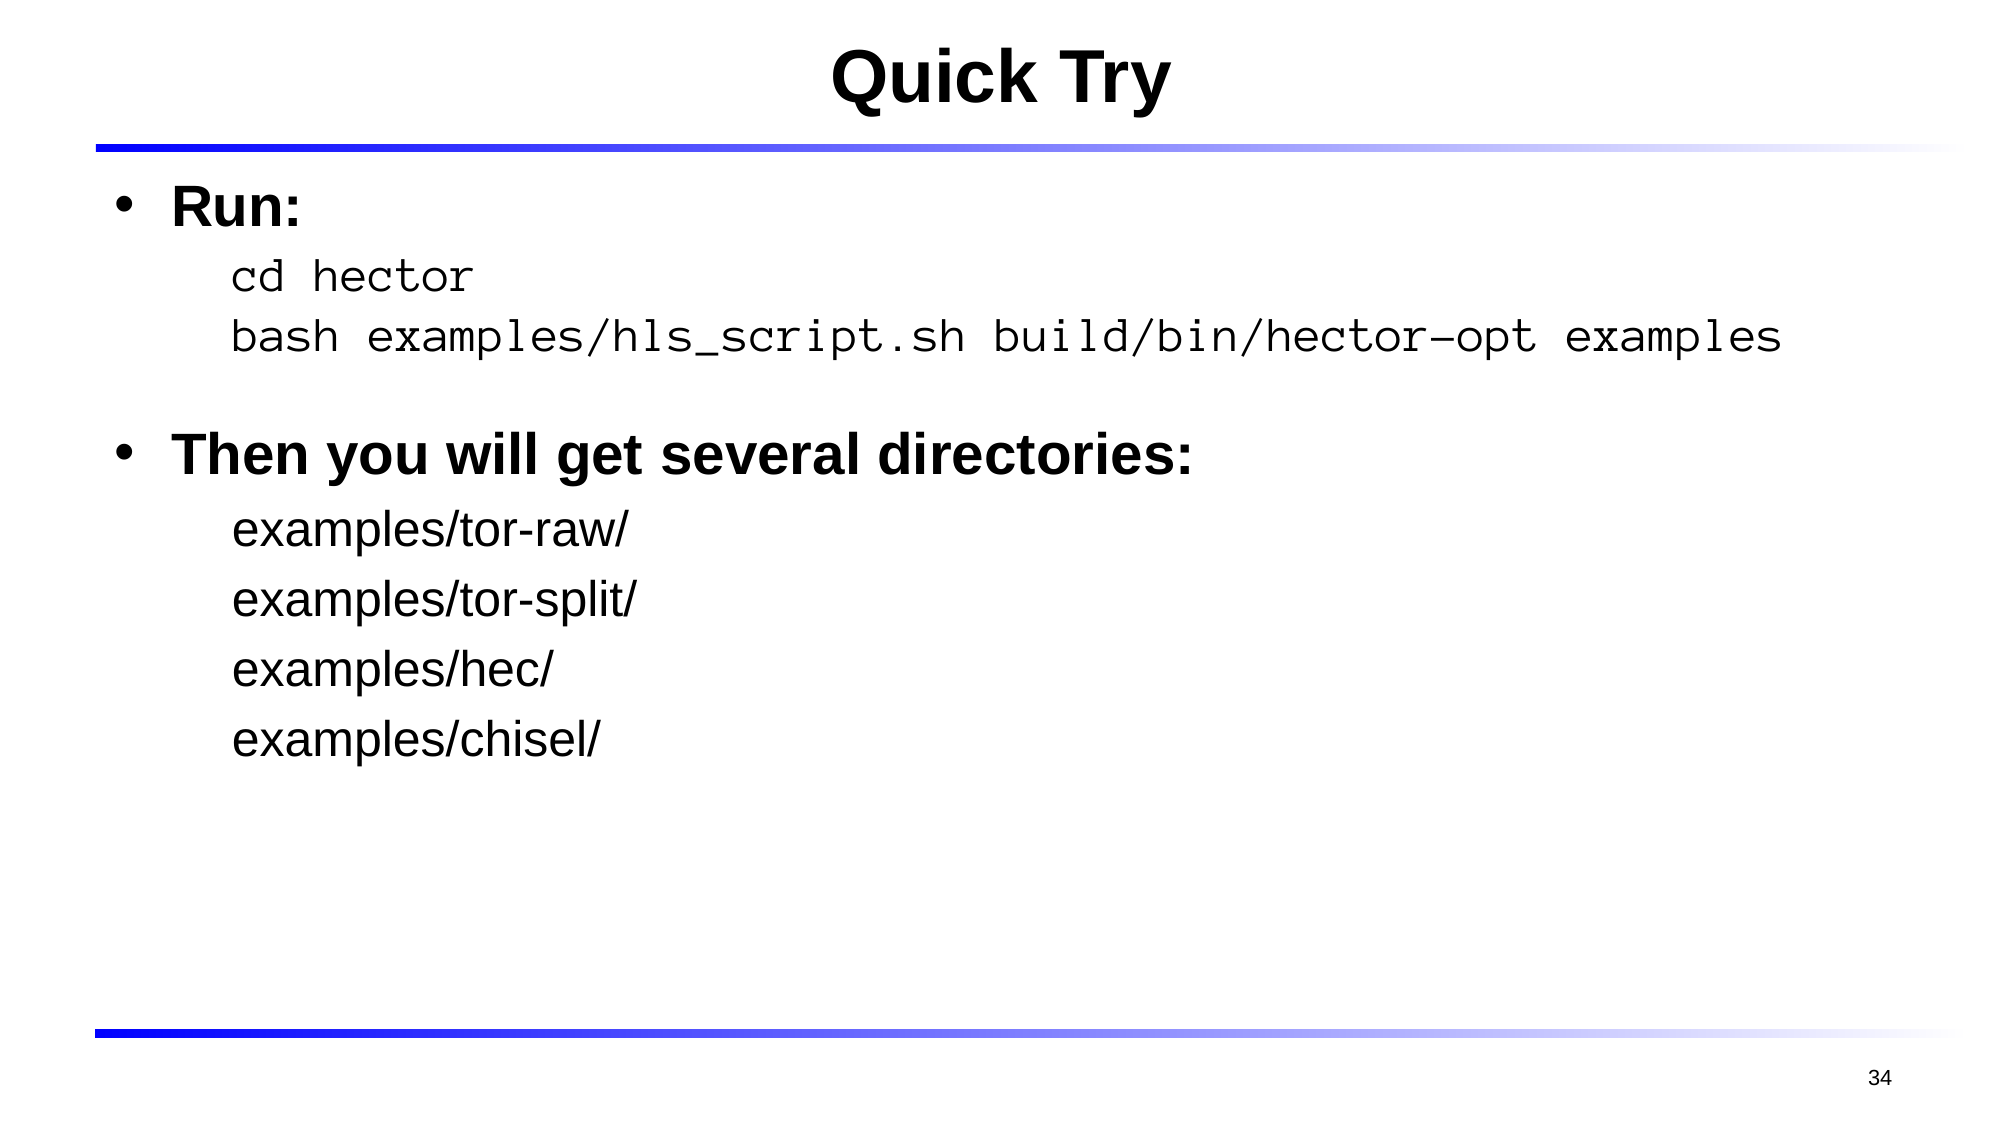

# Quick Try
Run:
cd hector
bash examples/hls_script.sh build/bin/hector-opt examples
Then you will get several directories:
   examples/tor-raw/
   examples/tor-split/
   examples/hec/
   examples/chisel/

34